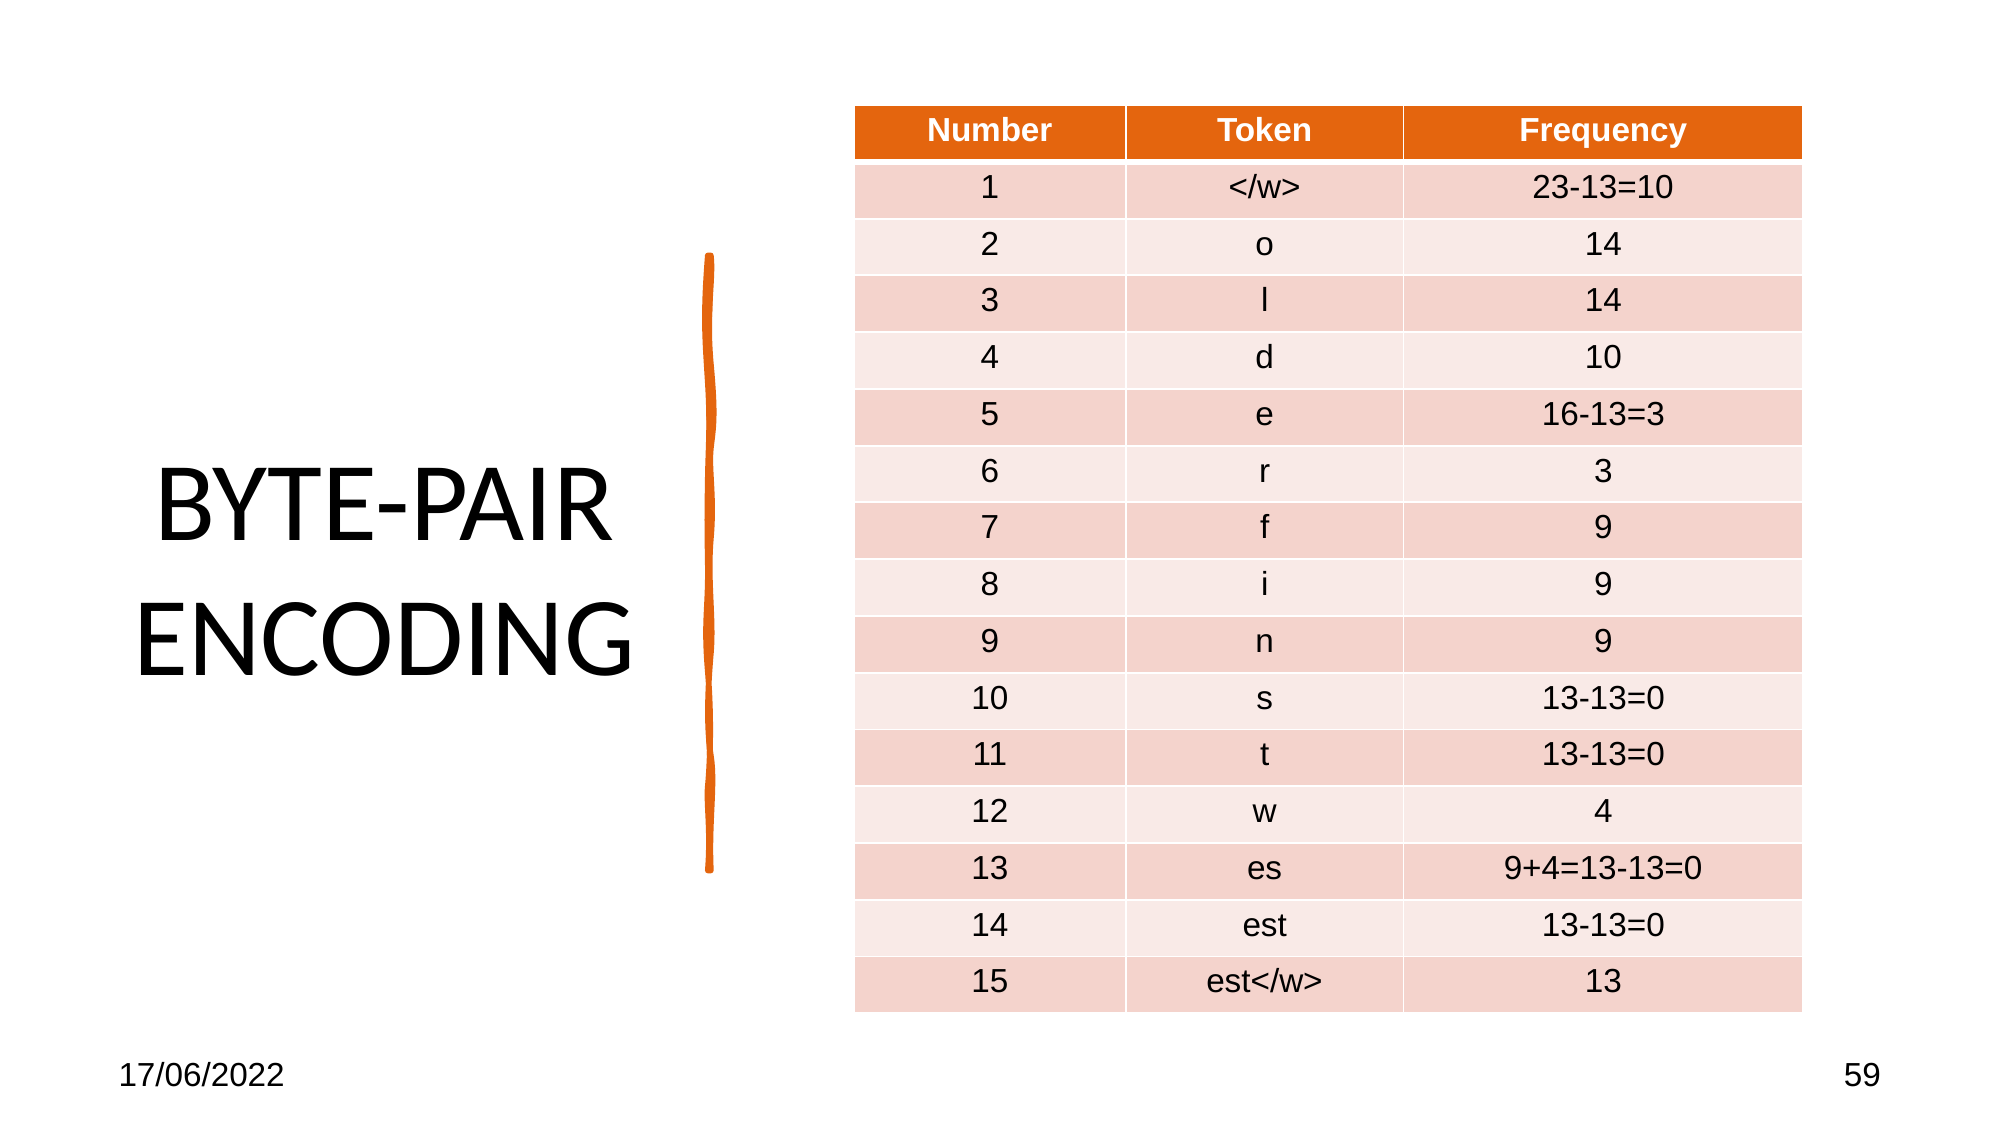

| Number | Token | Frequency |
| --- | --- | --- |
| 1 | </w> | 23-13=10 |
| 2 | o | 14 |
| 3 | l | 14 |
| 4 | d | 10 |
| 5 | e | 16-13=3 |
| 6 | r | 3 |
| 7 | f | 9 |
| 8 | i | 9 |
| 9 | n | 9 |
| 10 | s | 13-13=0 |
| 11 | t | 13-13=0 |
| 12 | w | 4 |
| 13 | es | 9+4=13-13=0 |
| 14 | est | 13-13=0 |
| 15 | est</w> | 13 |
# BYTE-PAIR ENCODING

17/06/2022
59